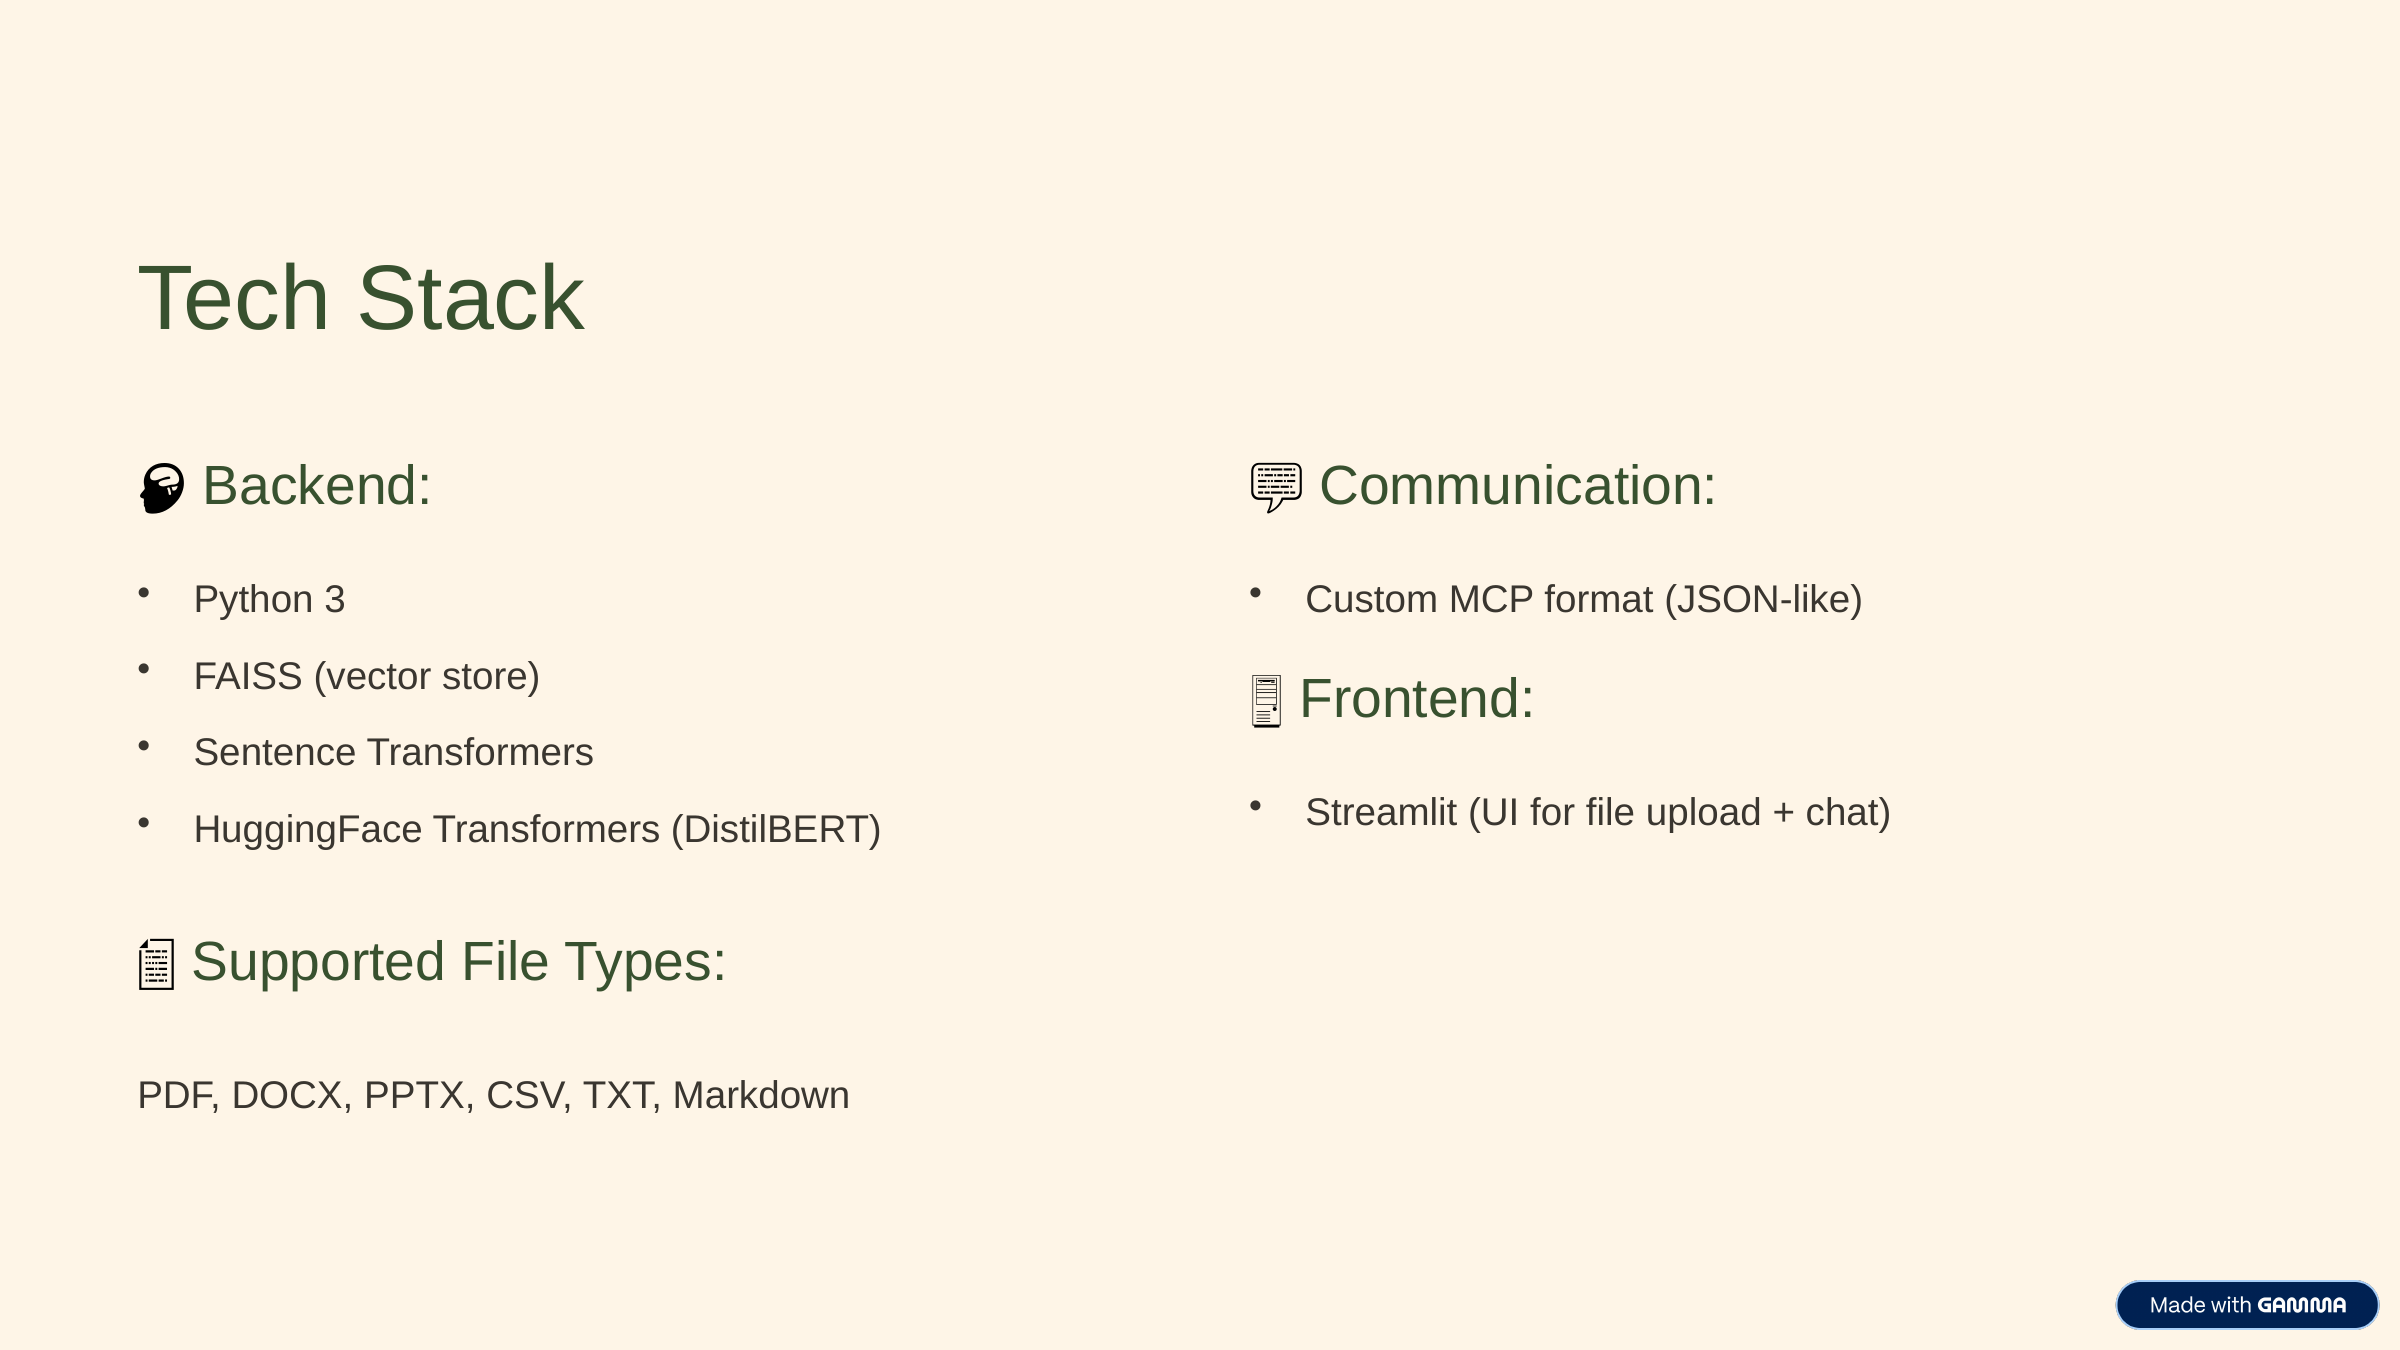

Tech Stack
🧠 Backend:
💬 Communication:
Python 3
Custom MCP format (JSON-like)
FAISS (vector store)
🖥️ Frontend:
Sentence Transformers
Streamlit (UI for file upload + chat)
HuggingFace Transformers (DistilBERT)
📄 Supported File Types:
PDF, DOCX, PPTX, CSV, TXT, Markdown